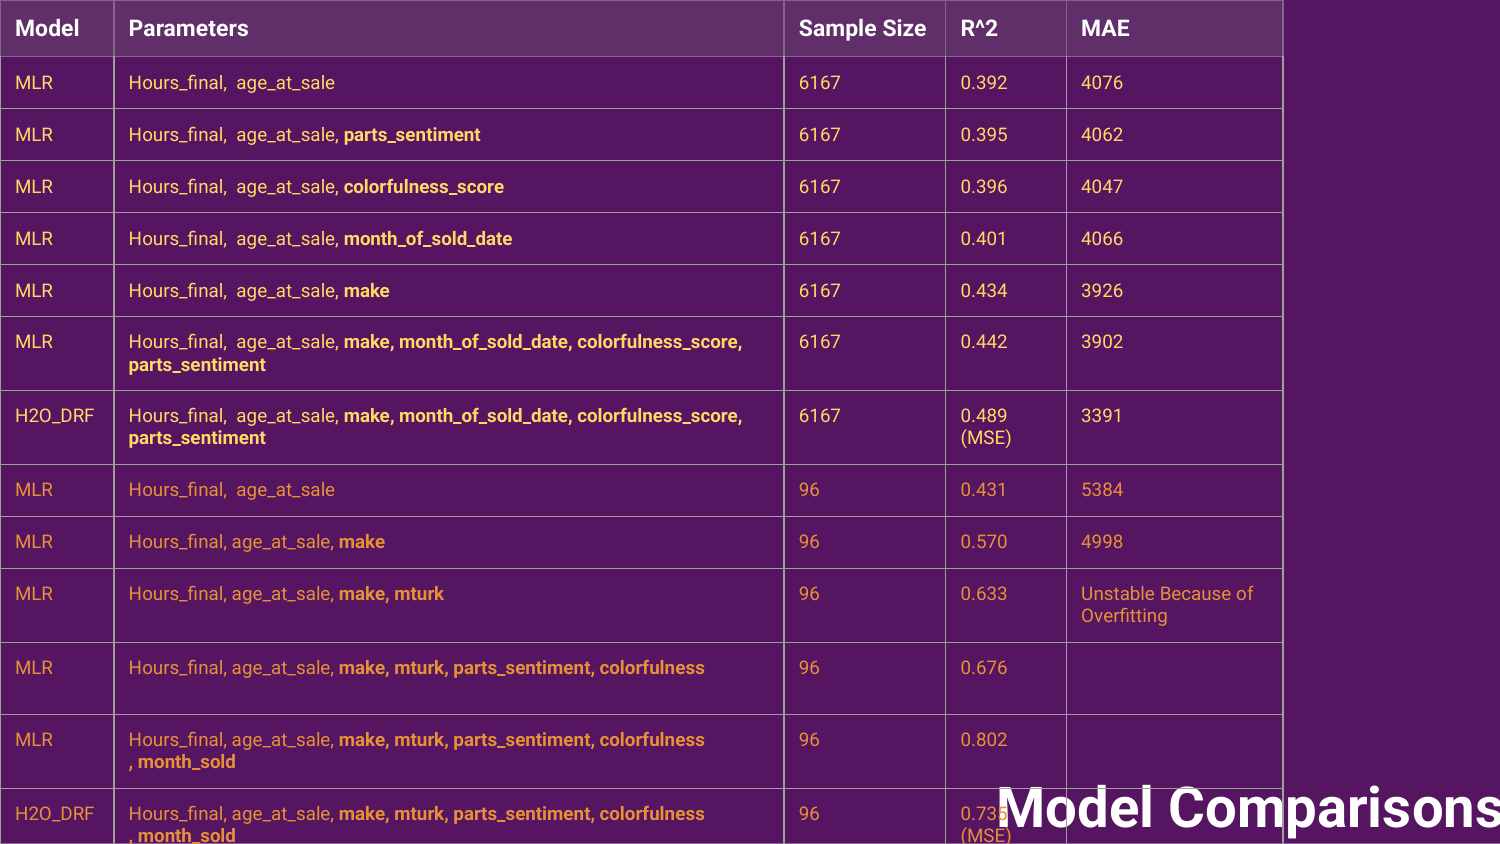

| Model | Parameters | Sample Size | R^2 | MAE |
| --- | --- | --- | --- | --- |
| MLR | Hours\_final, age\_at\_sale | 6167 | 0.392 | 4076 |
| MLR | Hours\_final, age\_at\_sale, parts\_sentiment | 6167 | 0.395 | 4062 |
| MLR | Hours\_final, age\_at\_sale, colorfulness\_score | 6167 | 0.396 | 4047 |
| MLR | Hours\_final, age\_at\_sale, month\_of\_sold\_date | 6167 | 0.401 | 4066 |
| MLR | Hours\_final, age\_at\_sale, make | 6167 | 0.434 | 3926 |
| MLR | Hours\_final, age\_at\_sale, make, month\_of\_sold\_date, colorfulness\_score, parts\_sentiment | 6167 | 0.442 | 3902 |
| H2O\_DRF | Hours\_final, age\_at\_sale, make, month\_of\_sold\_date, colorfulness\_score, parts\_sentiment | 6167 | 0.489 (MSE) | 3391 |
| MLR | Hours\_final, age\_at\_sale | 96 | 0.431 | 5384 |
| MLR | Hours\_final, age\_at\_sale, make | 96 | 0.570 | 4998 |
| MLR | Hours\_final, age\_at\_sale, make, mturk | 96 | 0.633 | Unstable Because of Overfitting |
| MLR | Hours\_final, age\_at\_sale, make, mturk, parts\_sentiment, colorfulness | 96 | 0.676 |  |
| MLR | Hours\_final, age\_at\_sale, make, mturk, parts\_sentiment, colorfulness , month\_sold | 96 | 0.802 |  |
| H2O\_DRF | Hours\_final, age\_at\_sale, make, mturk, parts\_sentiment, colorfulness , month\_sold | 96 | 0.735 (MSE) |  |
Model Comparisons